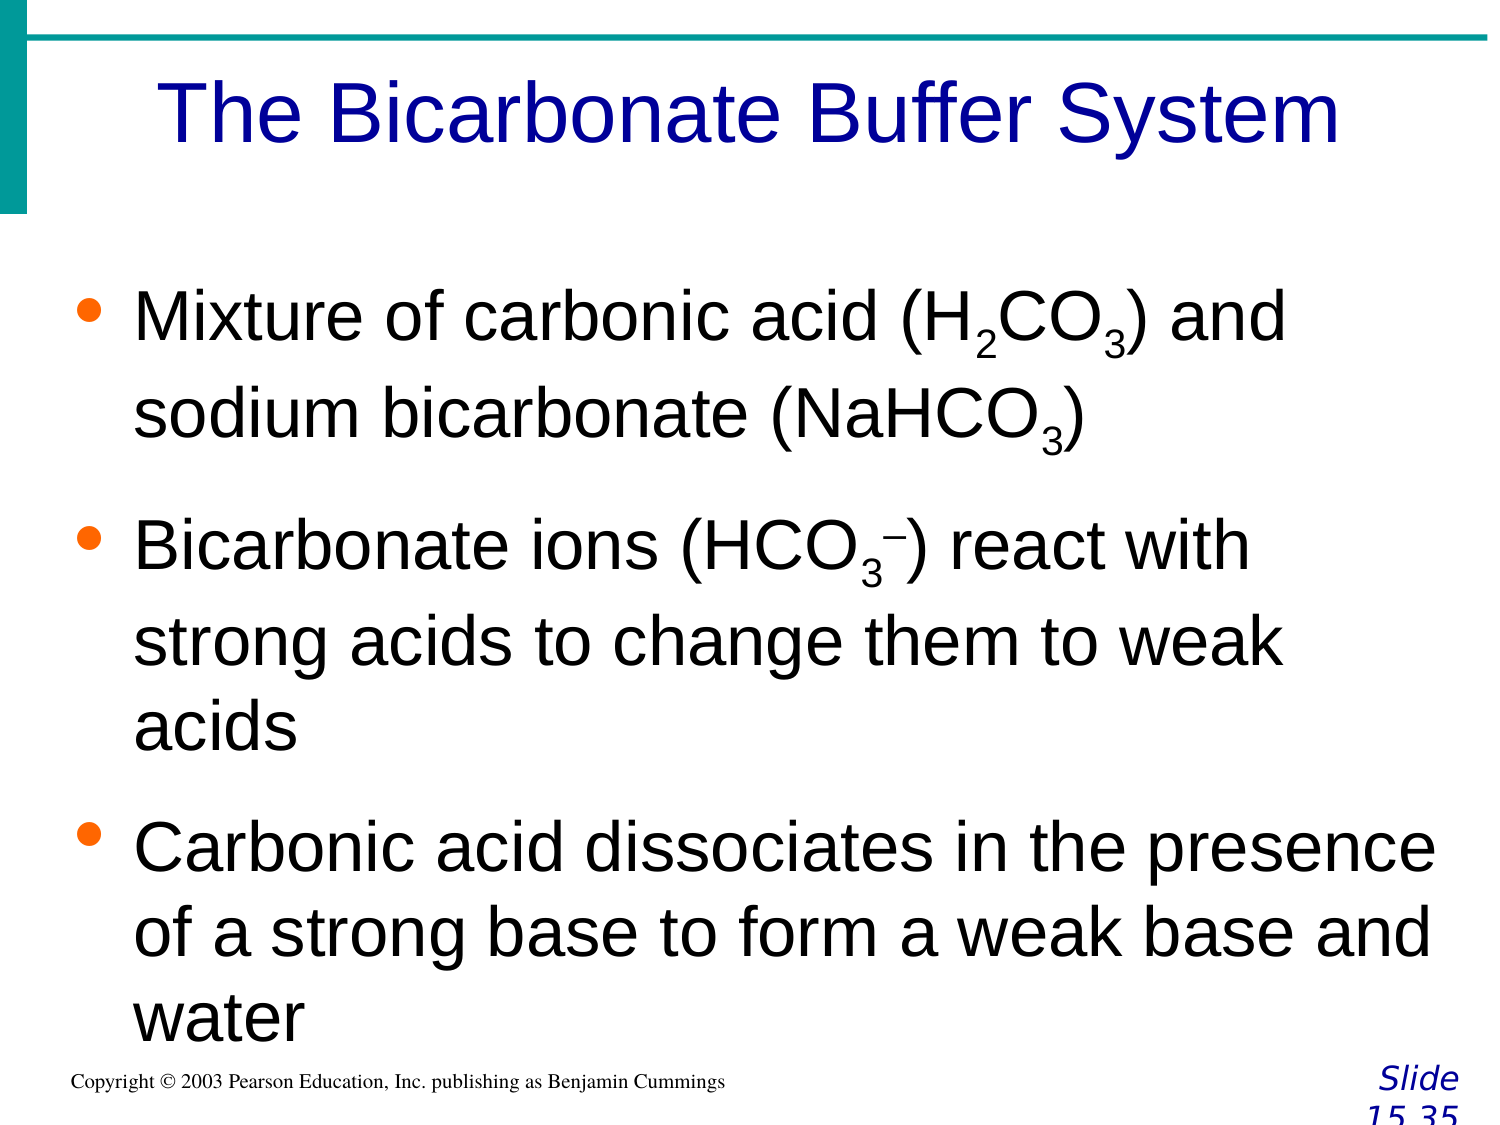

The Bicarbonate Buffer System
Mixture of carbonic acid (H2CO3) and sodium bicarbonate (NaHCO3)
Bicarbonate ions (HCO3–) react with strong acids to change them to weak acids
Carbonic acid dissociates in the presence of a strong base to form a weak base and water
Slide 15.35
Copyright © 2003 Pearson Education, Inc. publishing as Benjamin Cummings